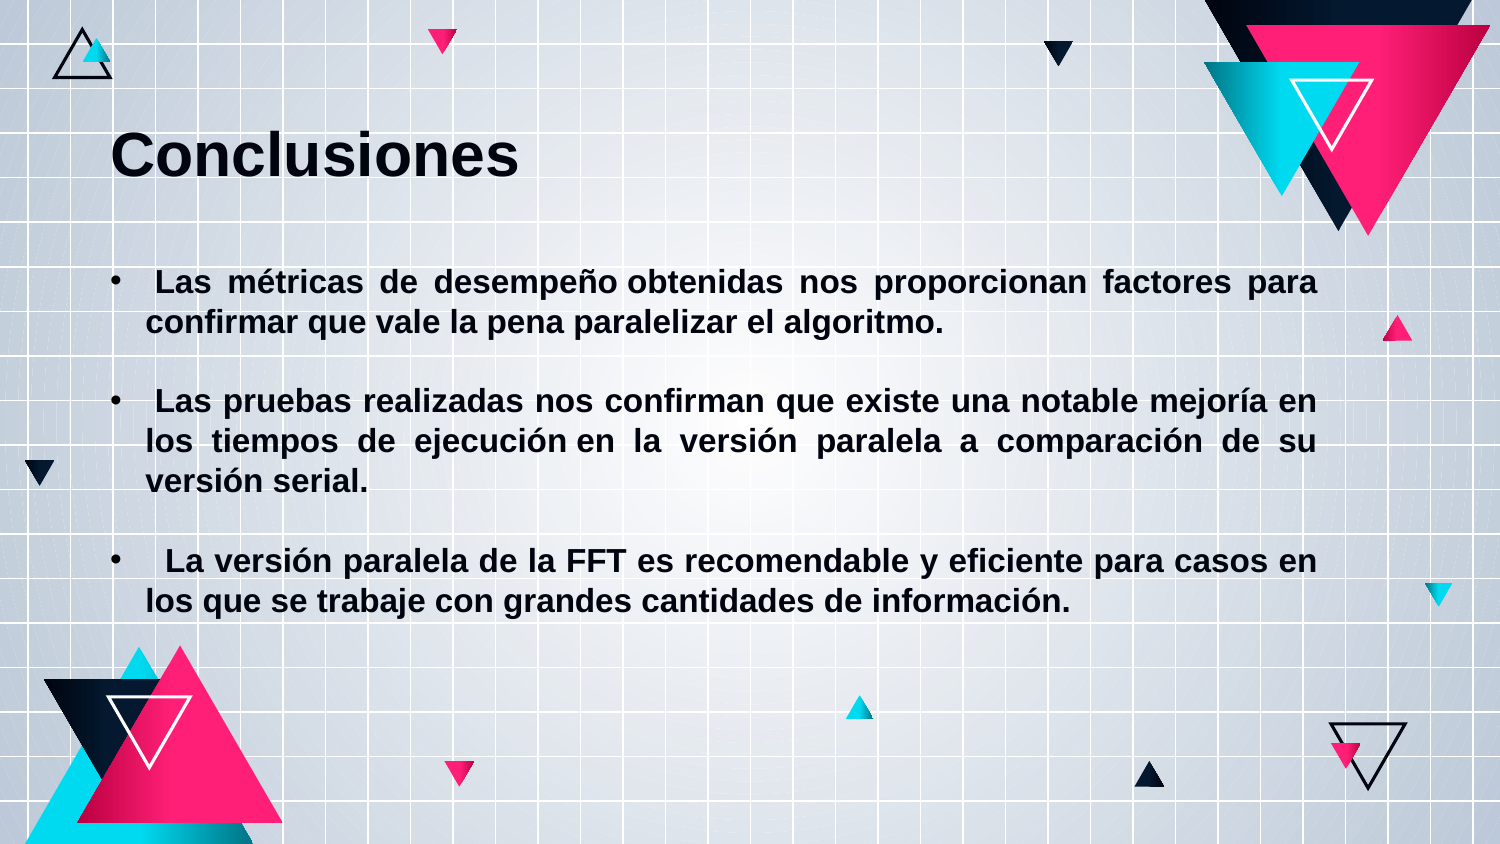

# Conclusiones
 Las métricas de desempeño obtenidas nos proporcionan factores para confirmar que vale la pena paralelizar el algoritmo.

 Las pruebas realizadas nos confirman que existe una notable mejoría en los tiempos de ejecución en la versión paralela a comparación de su versión serial.

  La versión paralela de la FFT es recomendable y eficiente para casos en los que se trabaje con grandes cantidades de información.